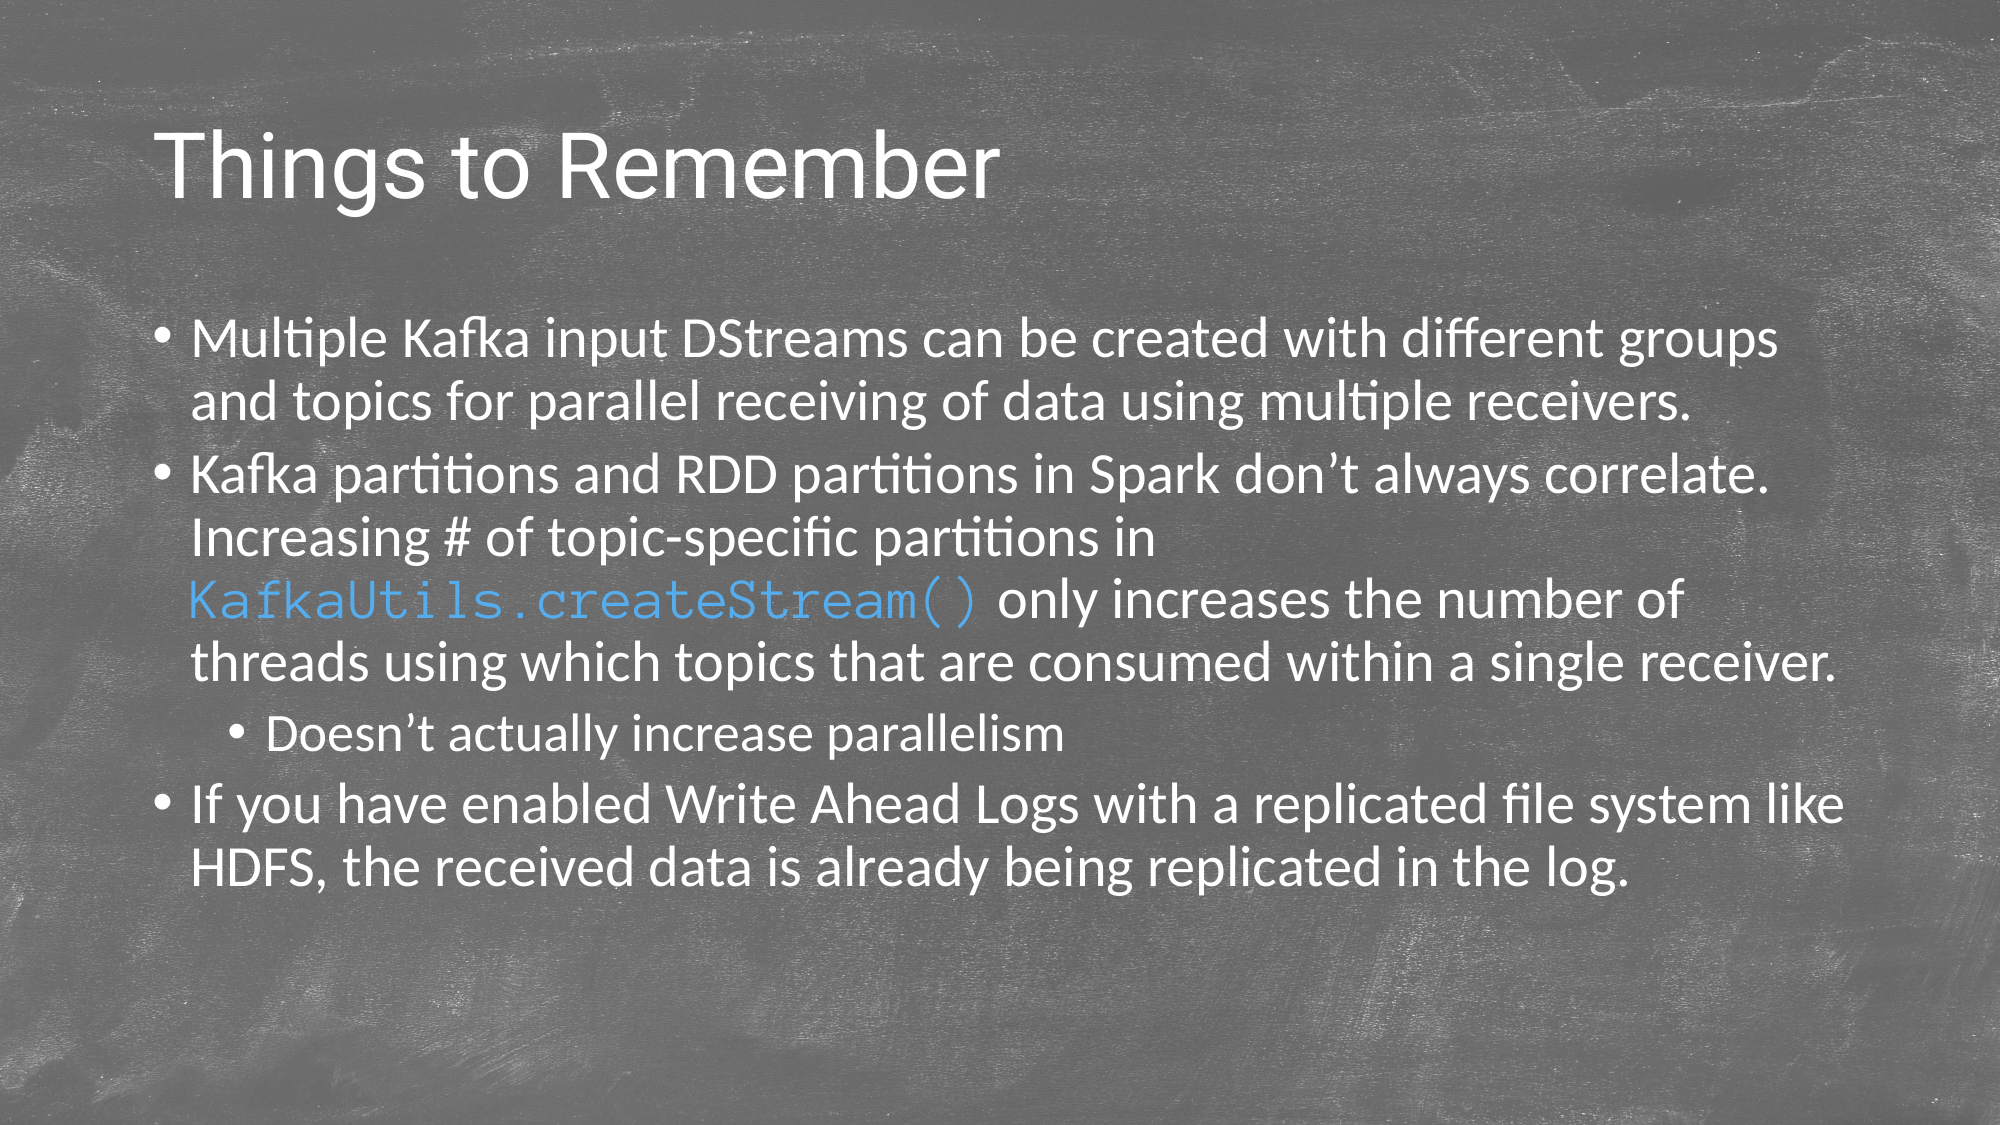

# Things to Remember
Multiple Kafka input DStreams can be created with different groups and topics for parallel receiving of data using multiple receivers.
Kafka partitions and RDD partitions in Spark don’t always correlate. Increasing # of topic-specific partitions in KafkaUtils.createStream() only increases the number of threads using which topics that are consumed within a single receiver.
Doesn’t actually increase parallelism
If you have enabled Write Ahead Logs with a replicated file system like HDFS, the received data is already being replicated in the log.